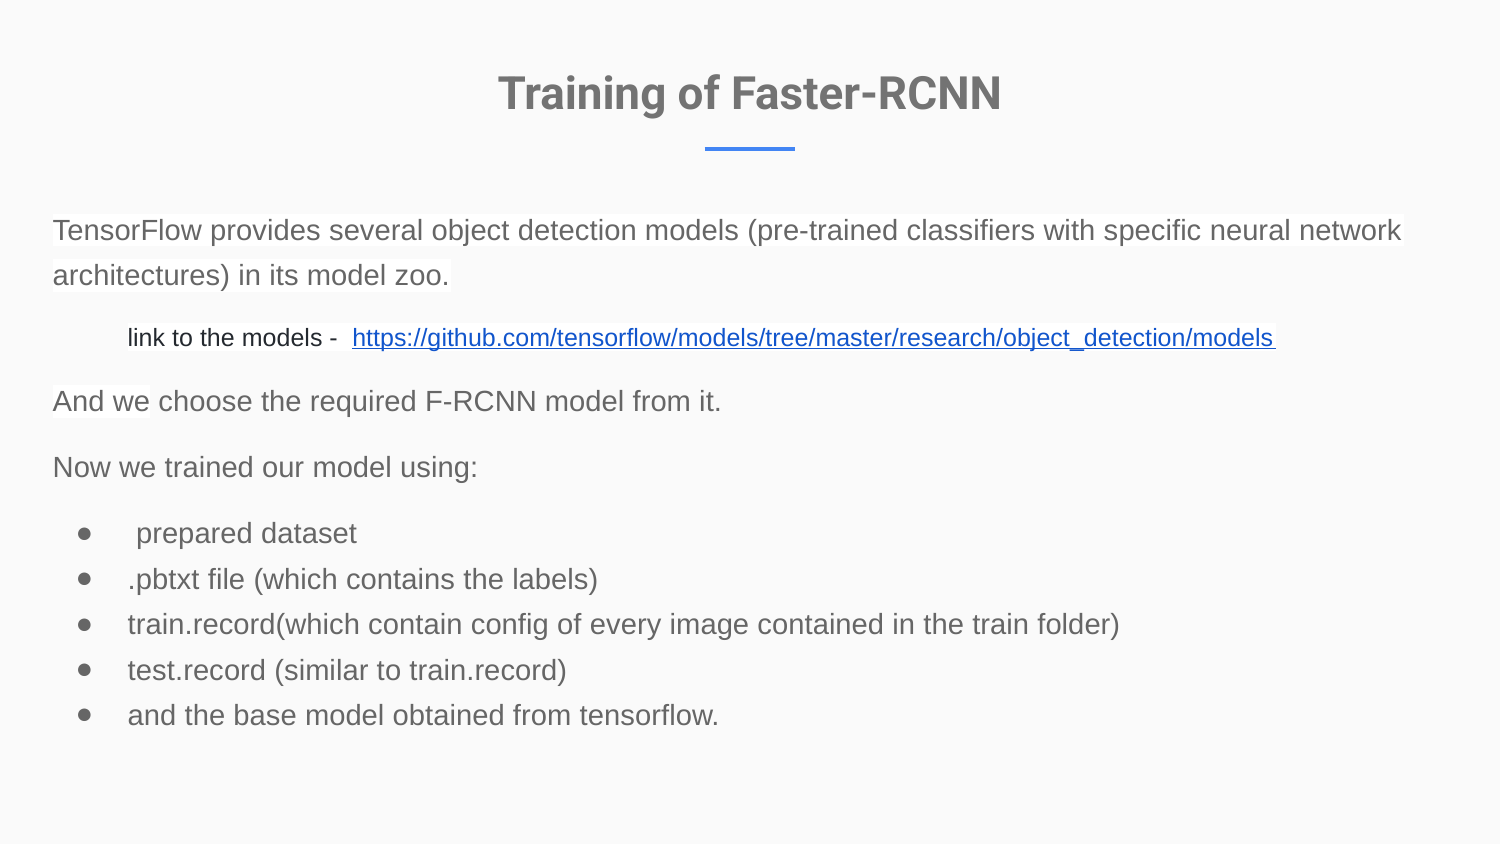

Training of Faster-RCNN
TensorFlow provides several object detection models (pre-trained classifiers with specific neural network architectures) in its model zoo.
link to the models -  https://github.com/tensorflow/models/tree/master/research/object_detection/models
And we choose the required F-RCNN model from it.
Now we trained our model using:
 prepared dataset
.pbtxt file (which contains the labels)
train.record(which contain config of every image contained in the train folder)
test.record (similar to train.record)
and the base model obtained from tensorflow.